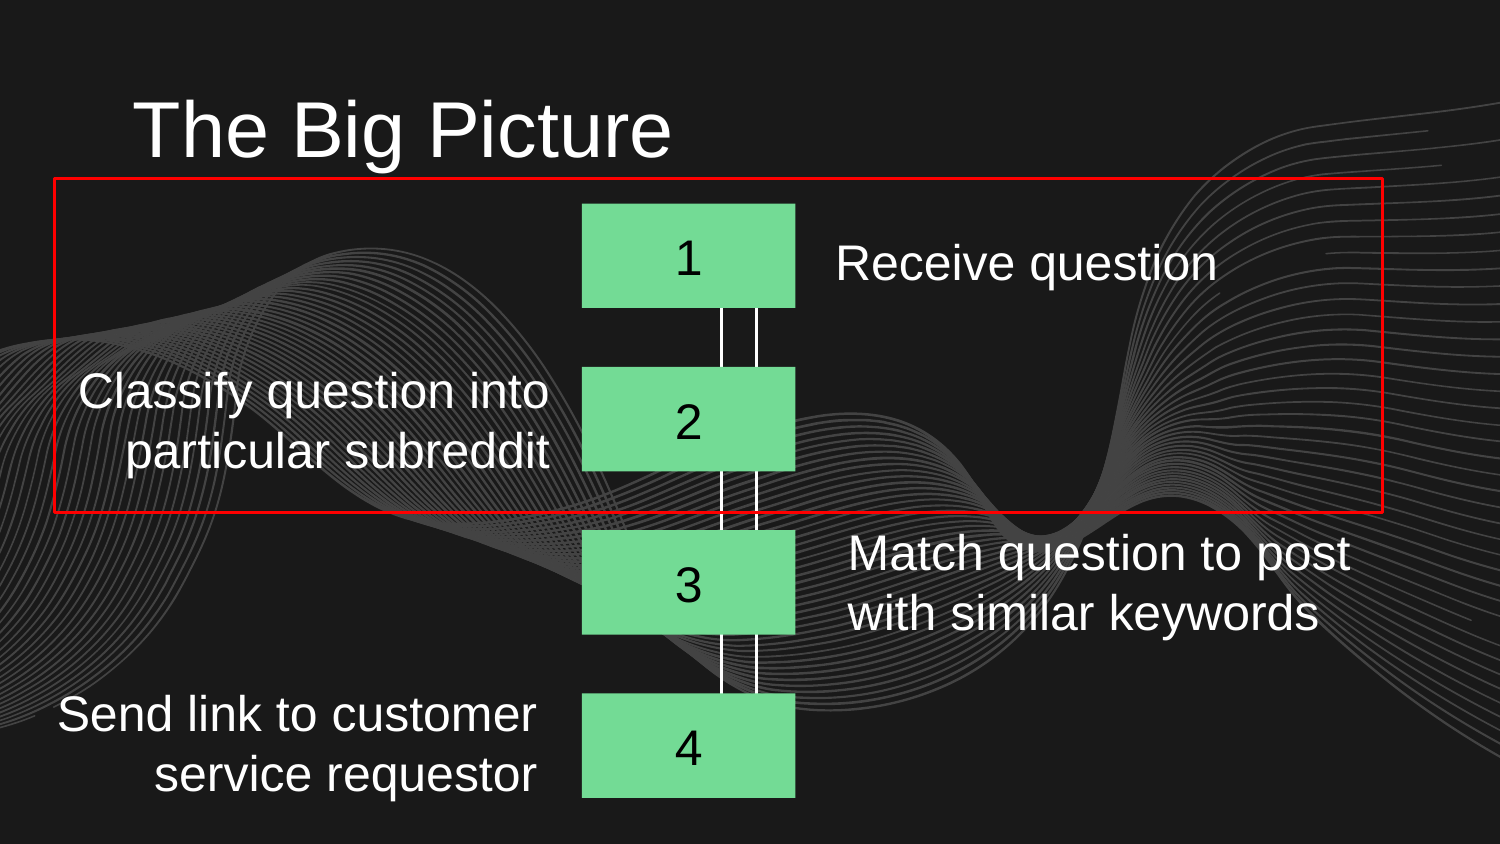

# The Big Picture

Receive question
1

Classify question into particular subreddit
2
Match question to post with similar keywords
3
Send link to customer service requestor
4